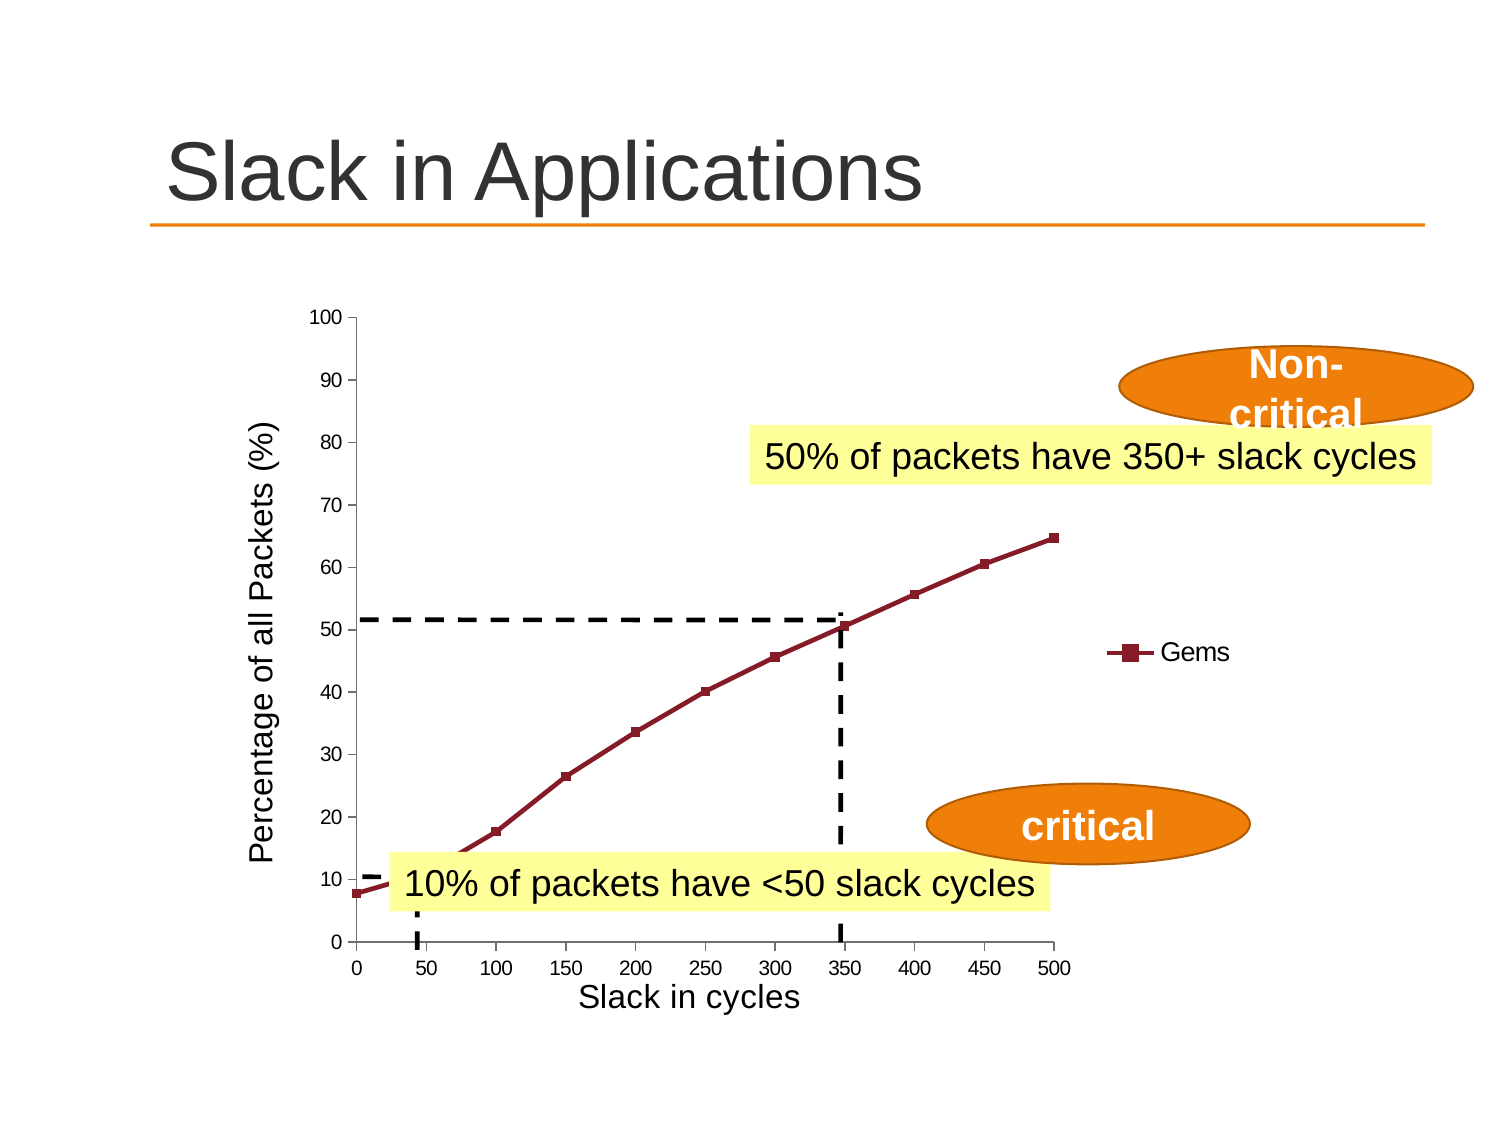

# Slack in Applications

### Chart

| Category | Gems |
|---|---|
| 0 | 7.770000000000001 |
| 50 | 11.03 |
| 100 | 17.64 |
| 150 | 26.5 |
| 200 | 33.62000000000001 |
| 250 | 40.14 |
| 300 | 45.64 |
| 350 | 50.6 |
| 400 | 55.66000000000001 |
| 450 | 60.53 |
| 500 | 64.67999999999998 |
Non-critical
50% of packets have 350+ slack cycles
critical
10% of packets have <50 slack cycles